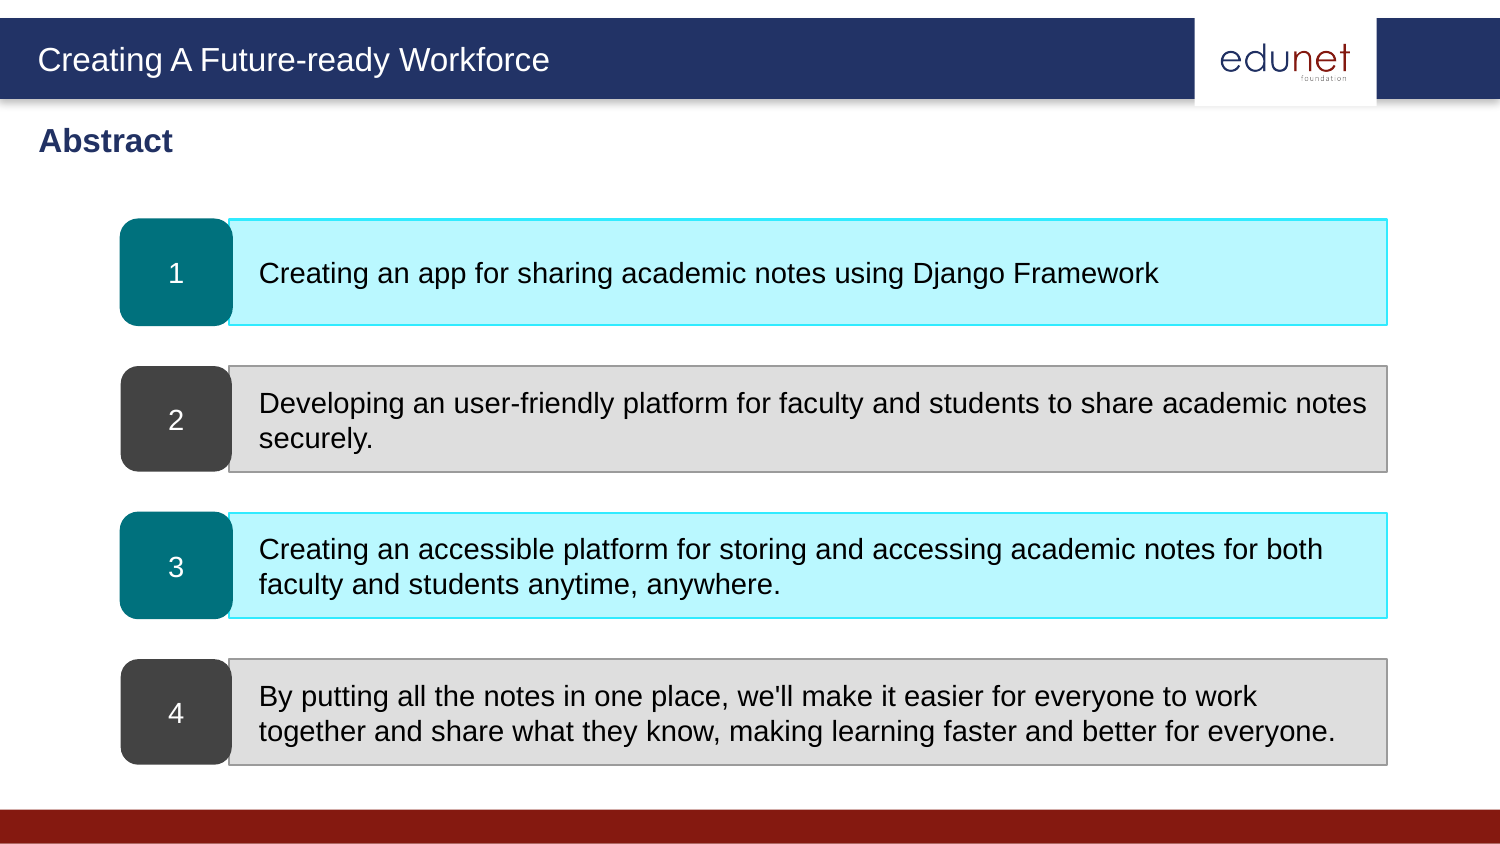

Abstract
1
Creating an app for sharing academic notes using Django Framework
2
Developing an user-friendly platform for faculty and students to share academic notes securely.
3
Creating an accessible platform for storing and accessing academic notes for both faculty and students anytime, anywhere.
4
By putting all the notes in one place, we'll make it easier for everyone to work together and share what they know, making learning faster and better for everyone.